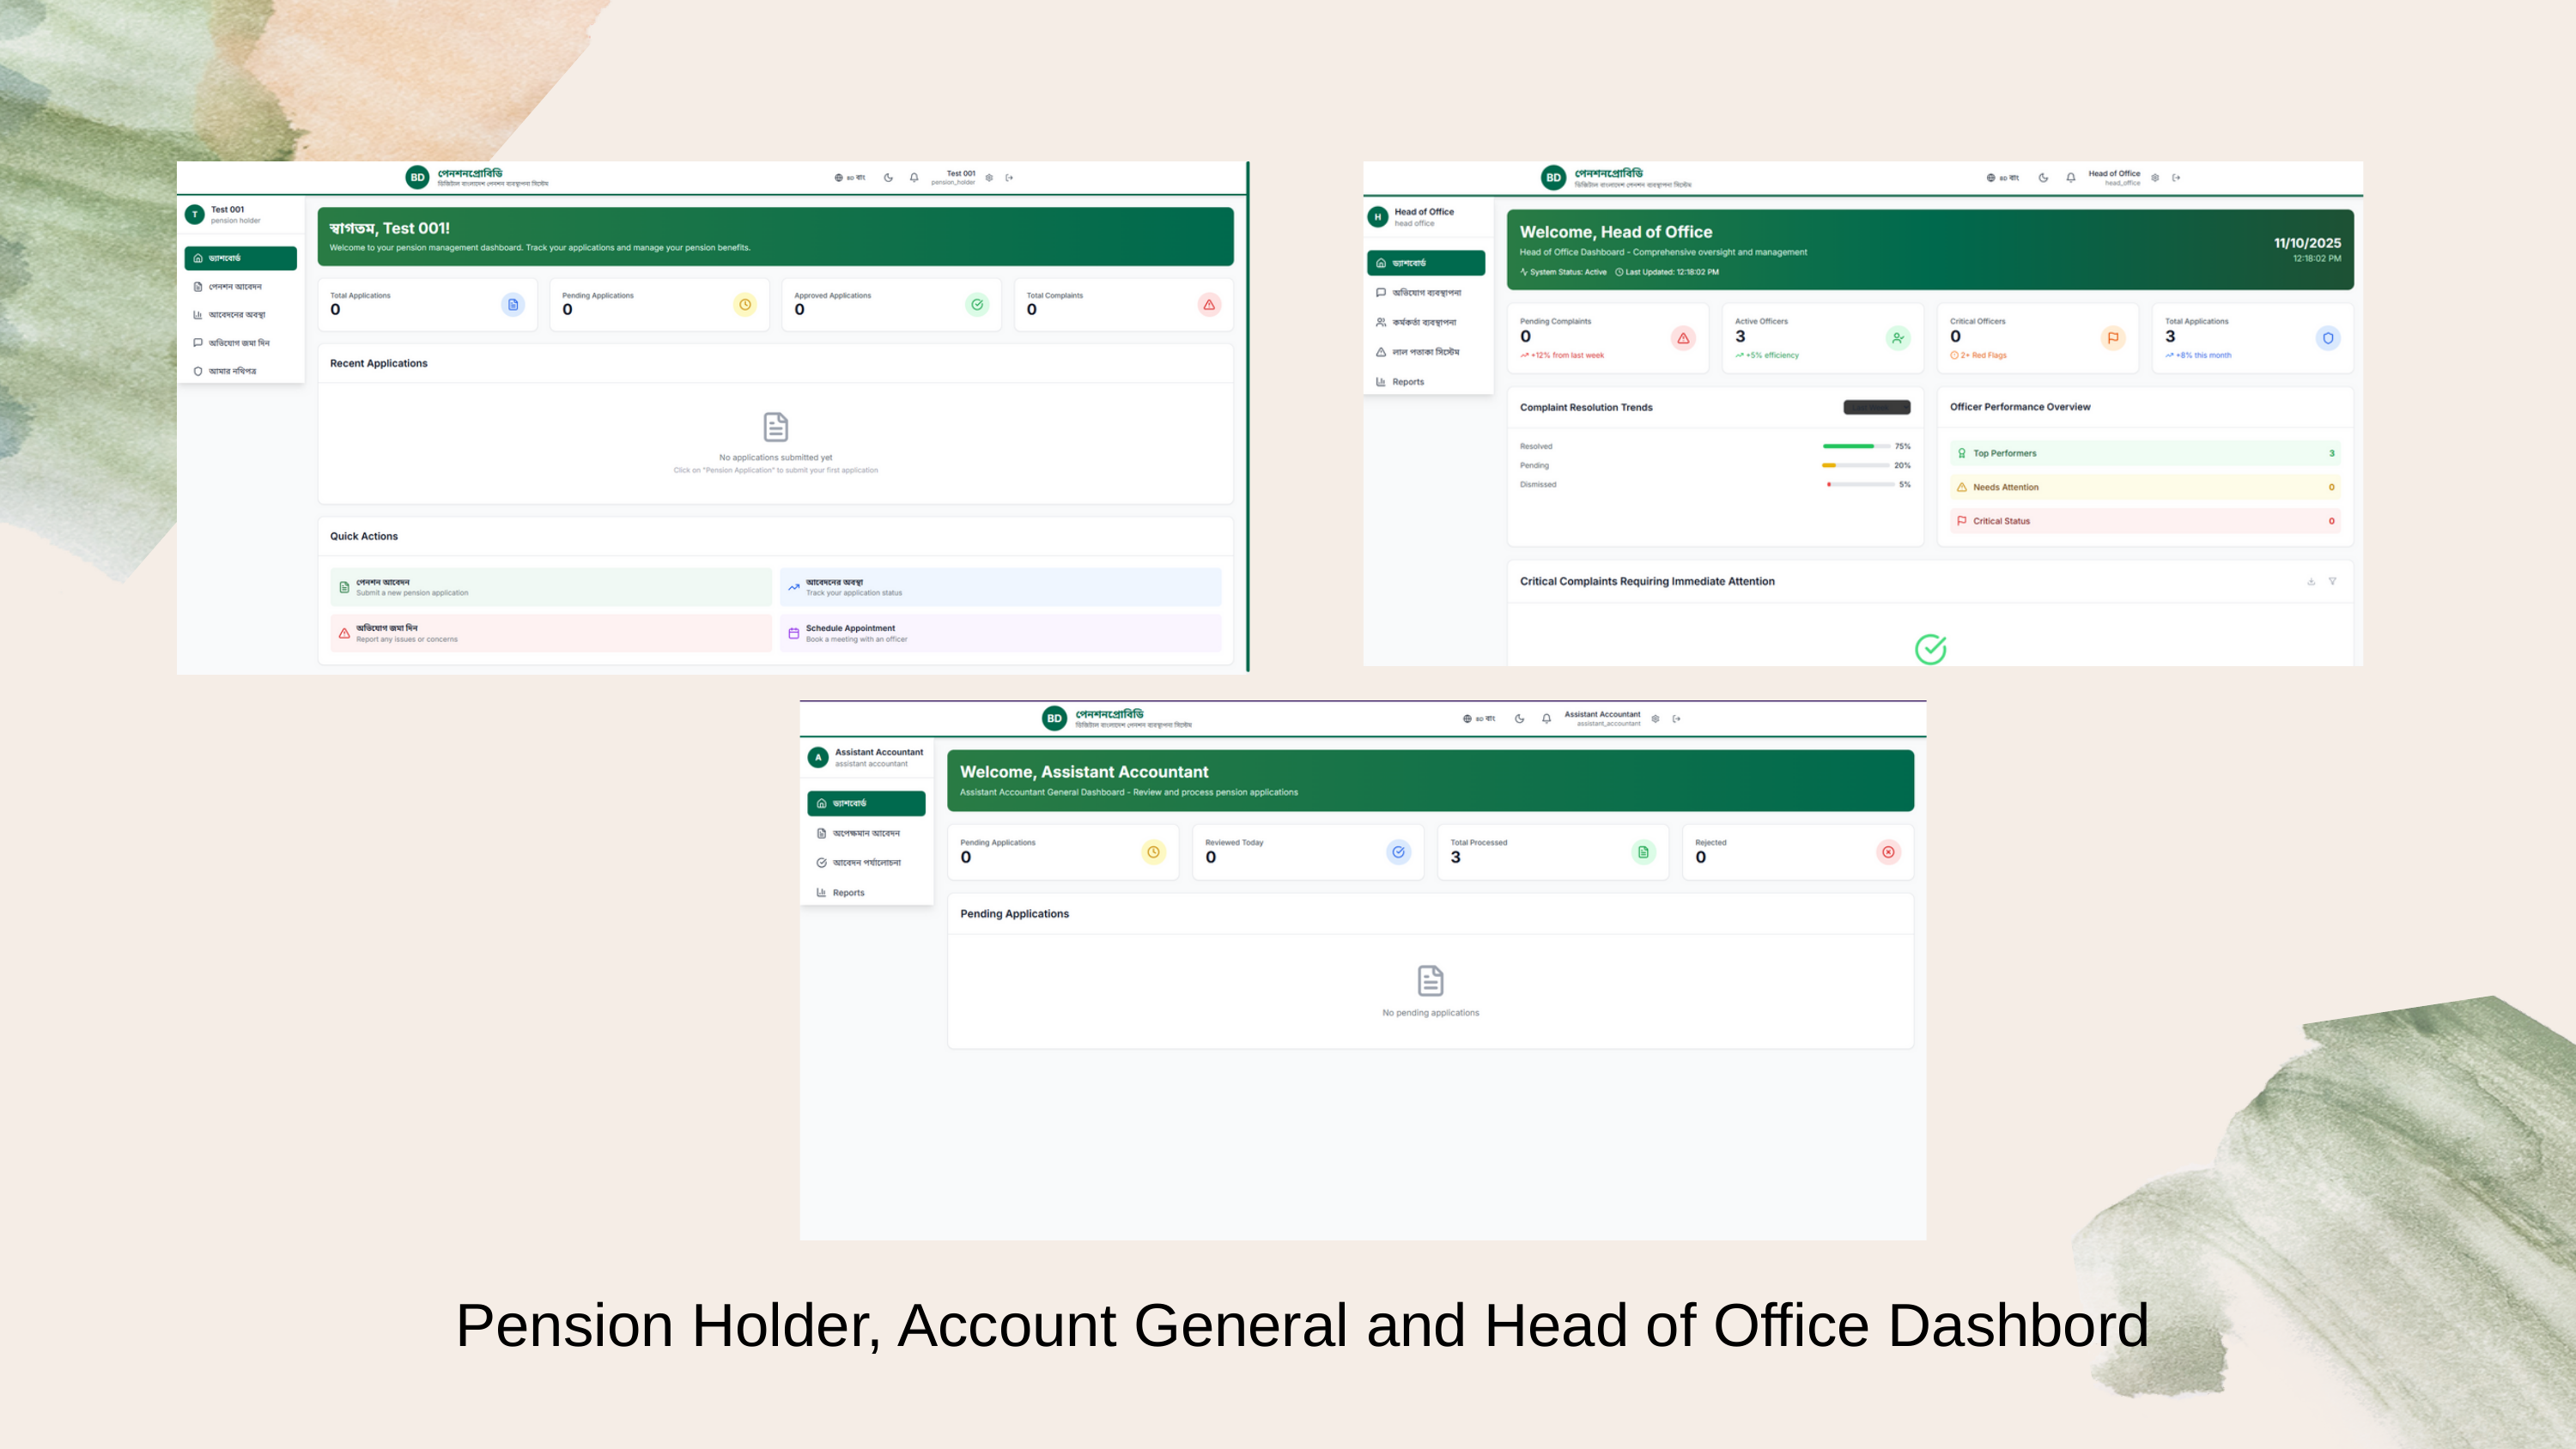

Pension Holder, Account General and Head of Office Dashbord